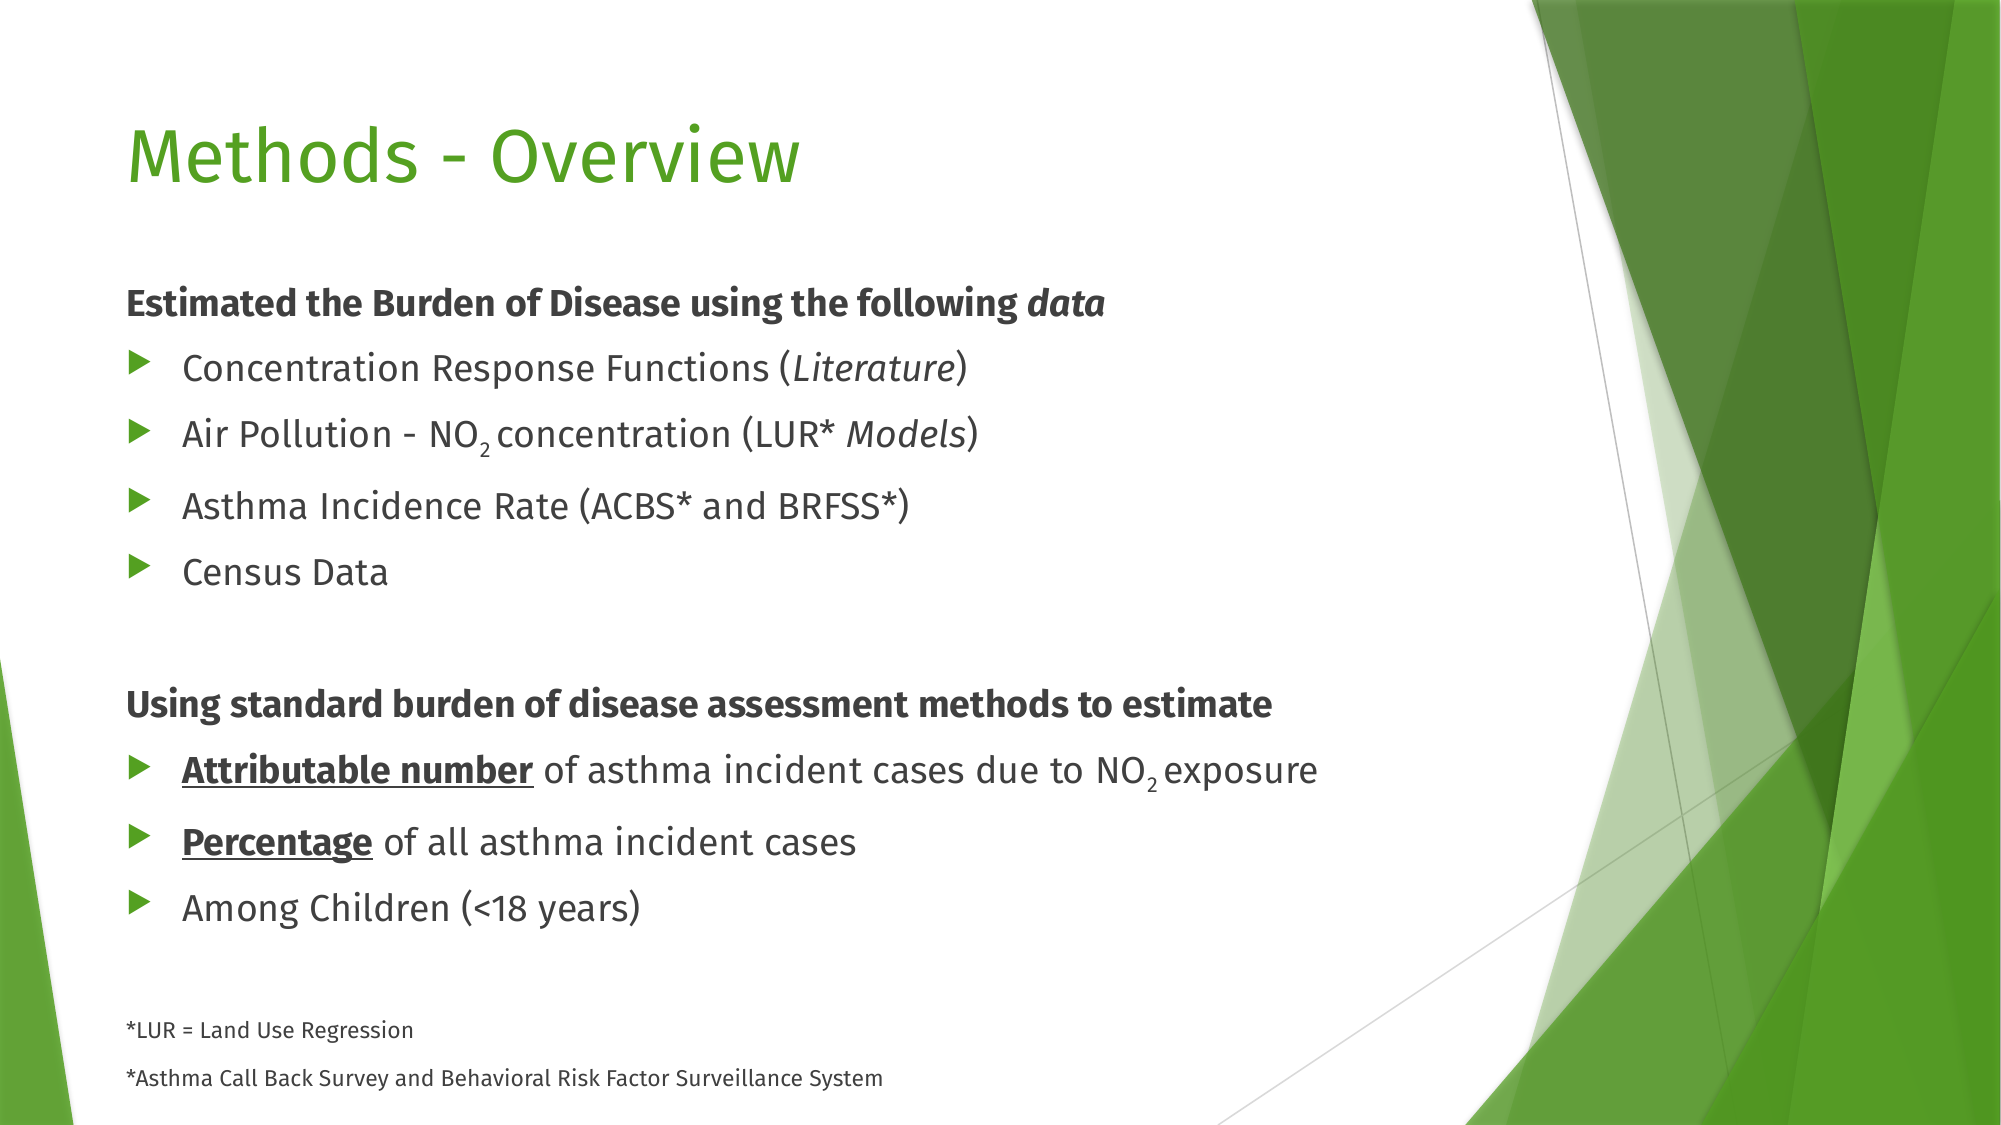

# Methods - Overview
Estimated the Burden of Disease using the following data
Concentration Response Functions (Literature)
Air Pollution - NO2 concentration (LUR* Models)
Asthma Incidence Rate (ACBS* and BRFSS*)
Census Data

Using standard burden of disease assessment methods to estimate
Attributable number of asthma incident cases due to NO2 exposure
Percentage of all asthma incident cases
Among Children (<18 years)

*LUR = Land Use Regression
*Asthma Call Back Survey and Behavioral Risk Factor Surveillance System